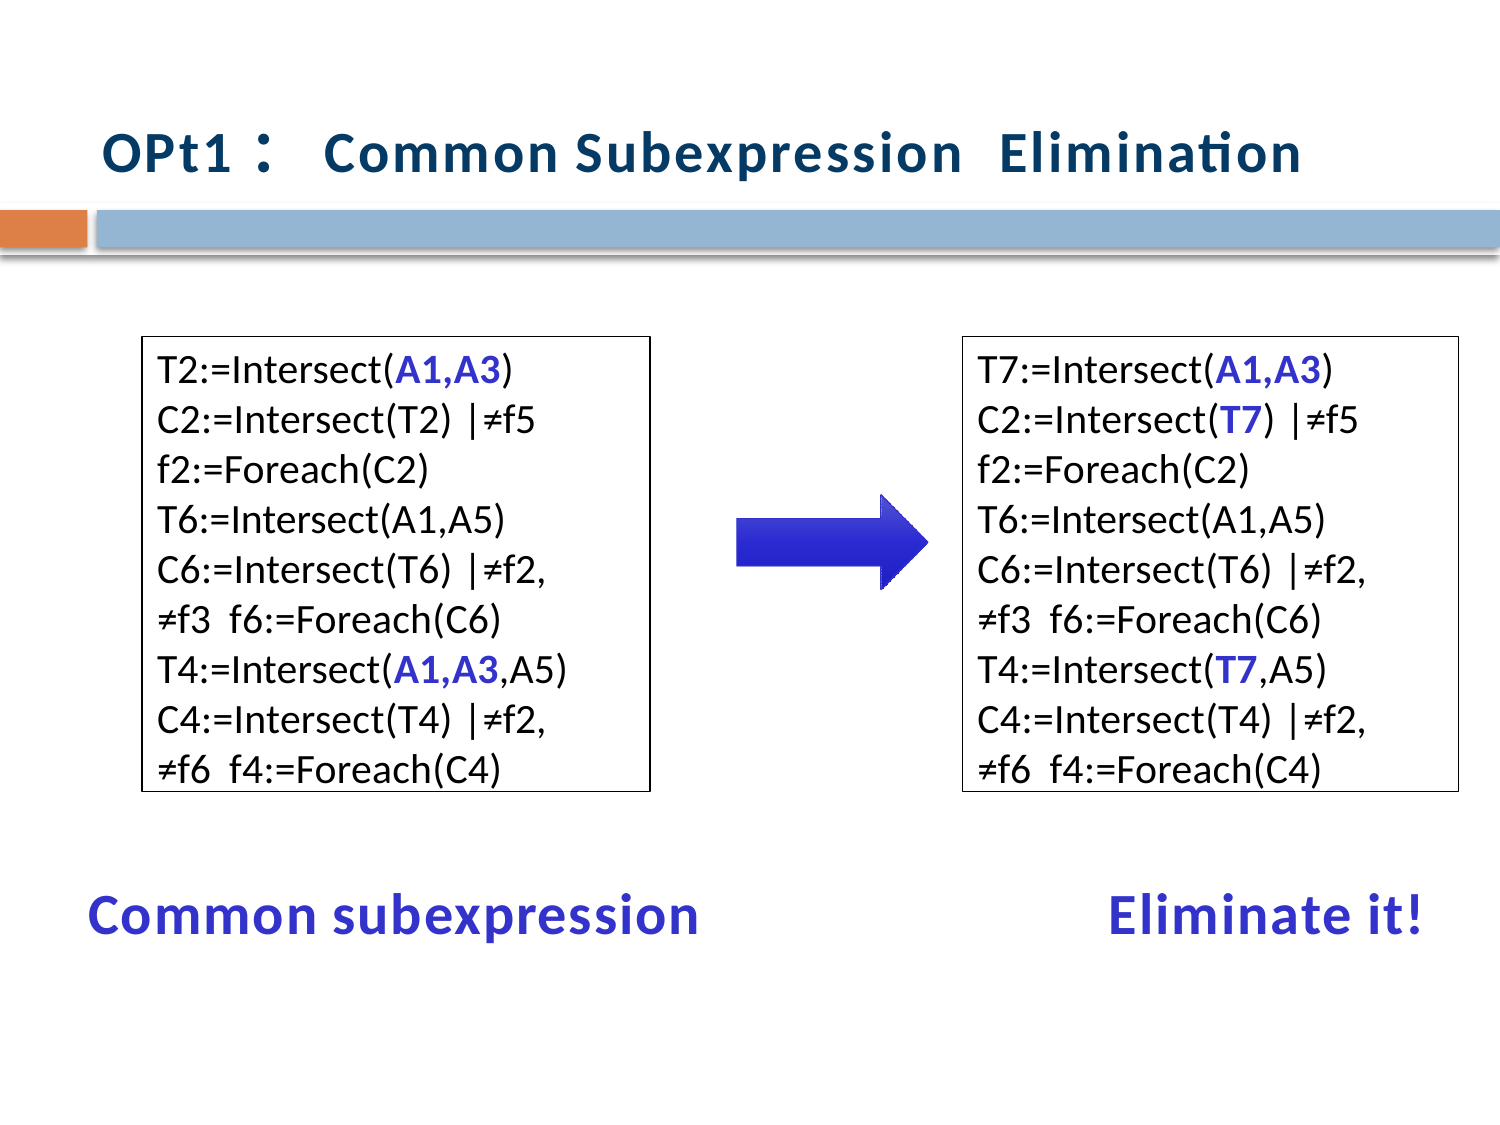

# OPt1：Common Subexpression  Elimination
T2:=Intersect(A1,A3)  C2:=Intersect(T2) | ≠f5  f2:=Foreach(C2)  T6:=Intersect(A1,A5)  C6:=Intersect(T6) | ≠f2, ≠f3  f6:=Foreach(C6)  T4:=Intersect(A1,A3,A5)  C4:=Intersect(T4) | ≠f2, ≠f6  f4:=Foreach(C4)
T7:=Intersect(A1,A3)  C2:=Intersect(T7) | ≠f5  f2:=Foreach(C2)  T6:=Intersect(A1,A5)  C6:=Intersect(T6) | ≠f2, ≠f3  f6:=Foreach(C6)  T4:=Intersect(T7,A5)  C4:=Intersect(T4) | ≠f2, ≠f6  f4:=Foreach(C4)

Common subexpression
Eliminate it!